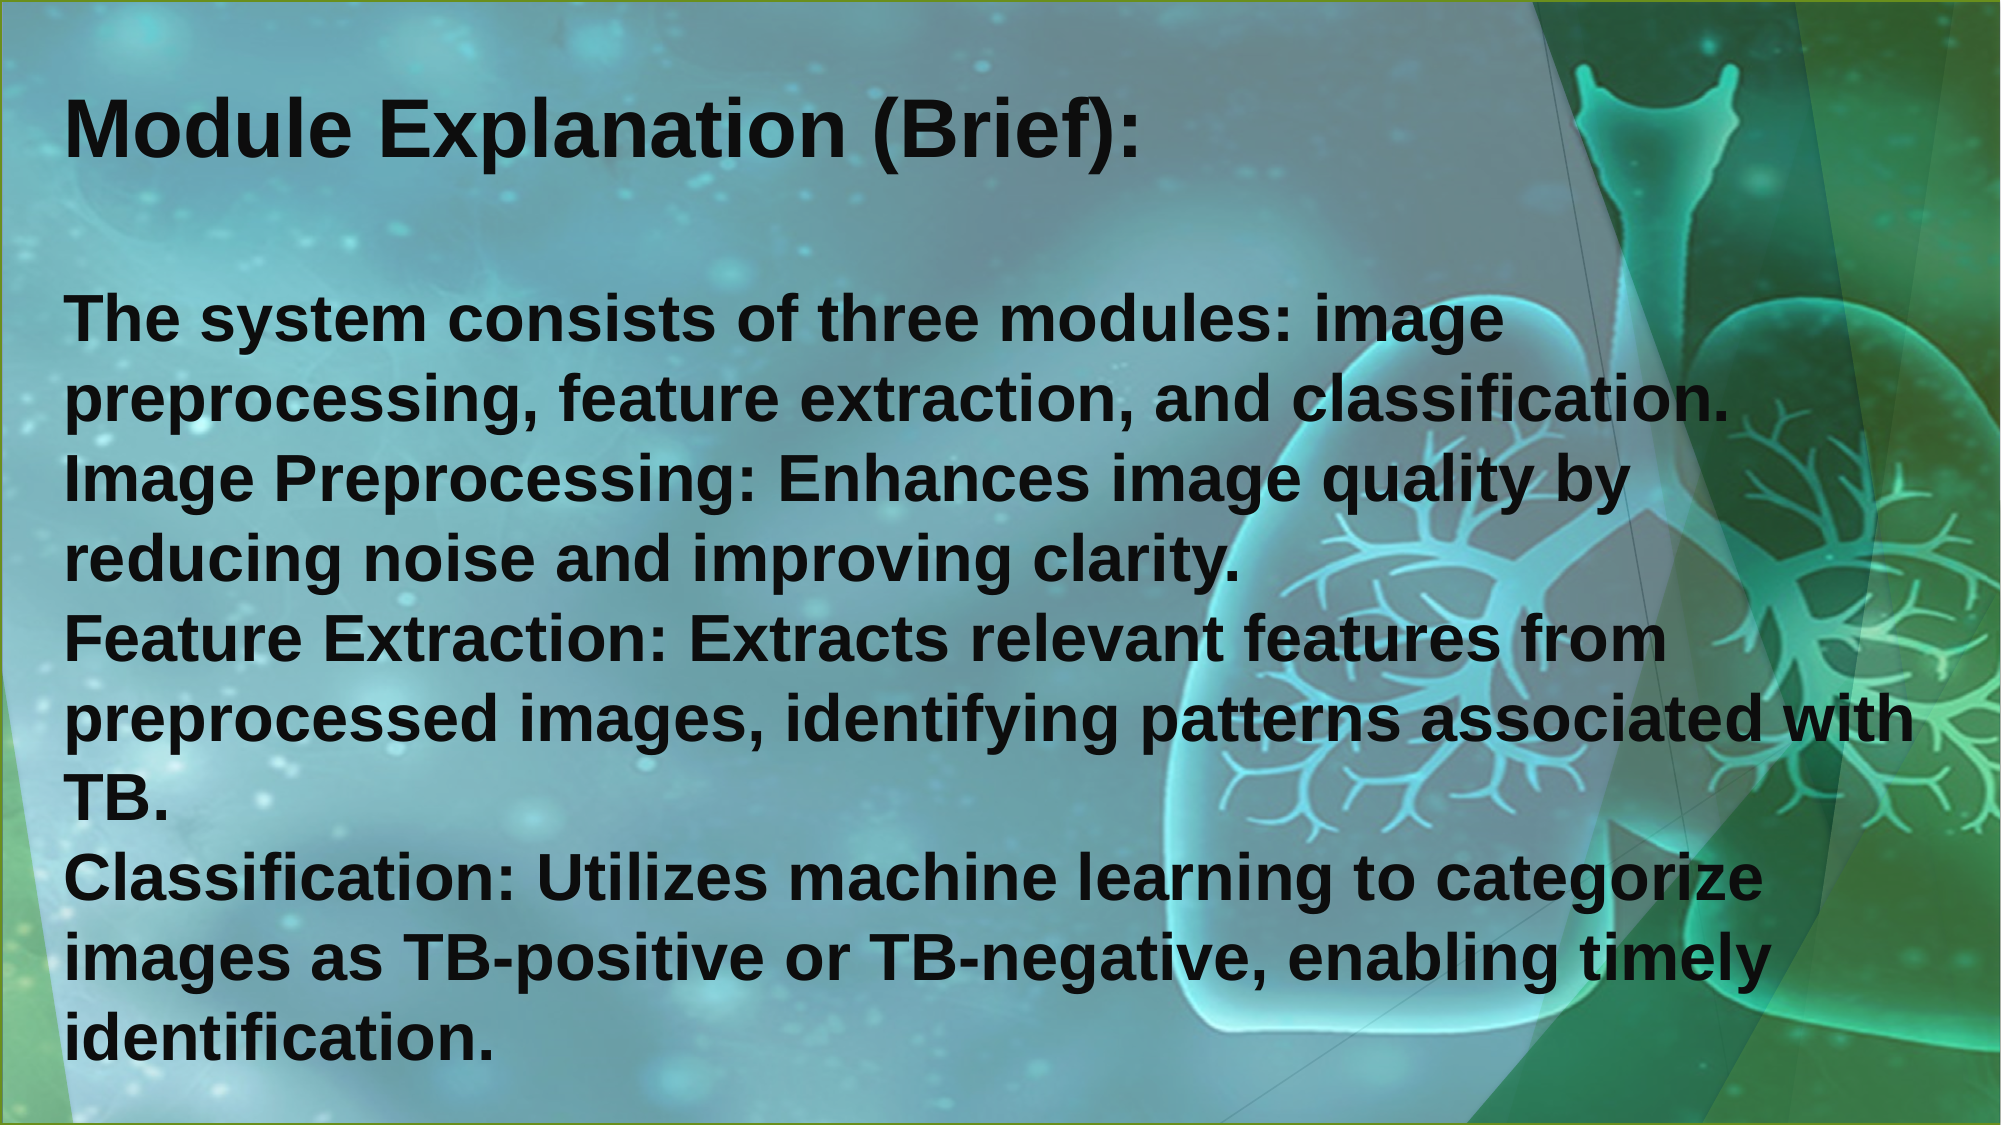

Module Explanation (Brief):

The system consists of three modules: image preprocessing, feature extraction, and classification.
Image Preprocessing: Enhances image quality by reducing noise and improving clarity.
Feature Extraction: Extracts relevant features from preprocessed images, identifying patterns associated with TB.
Classification: Utilizes machine learning to categorize images as TB-positive or TB-negative, enabling timely identification.